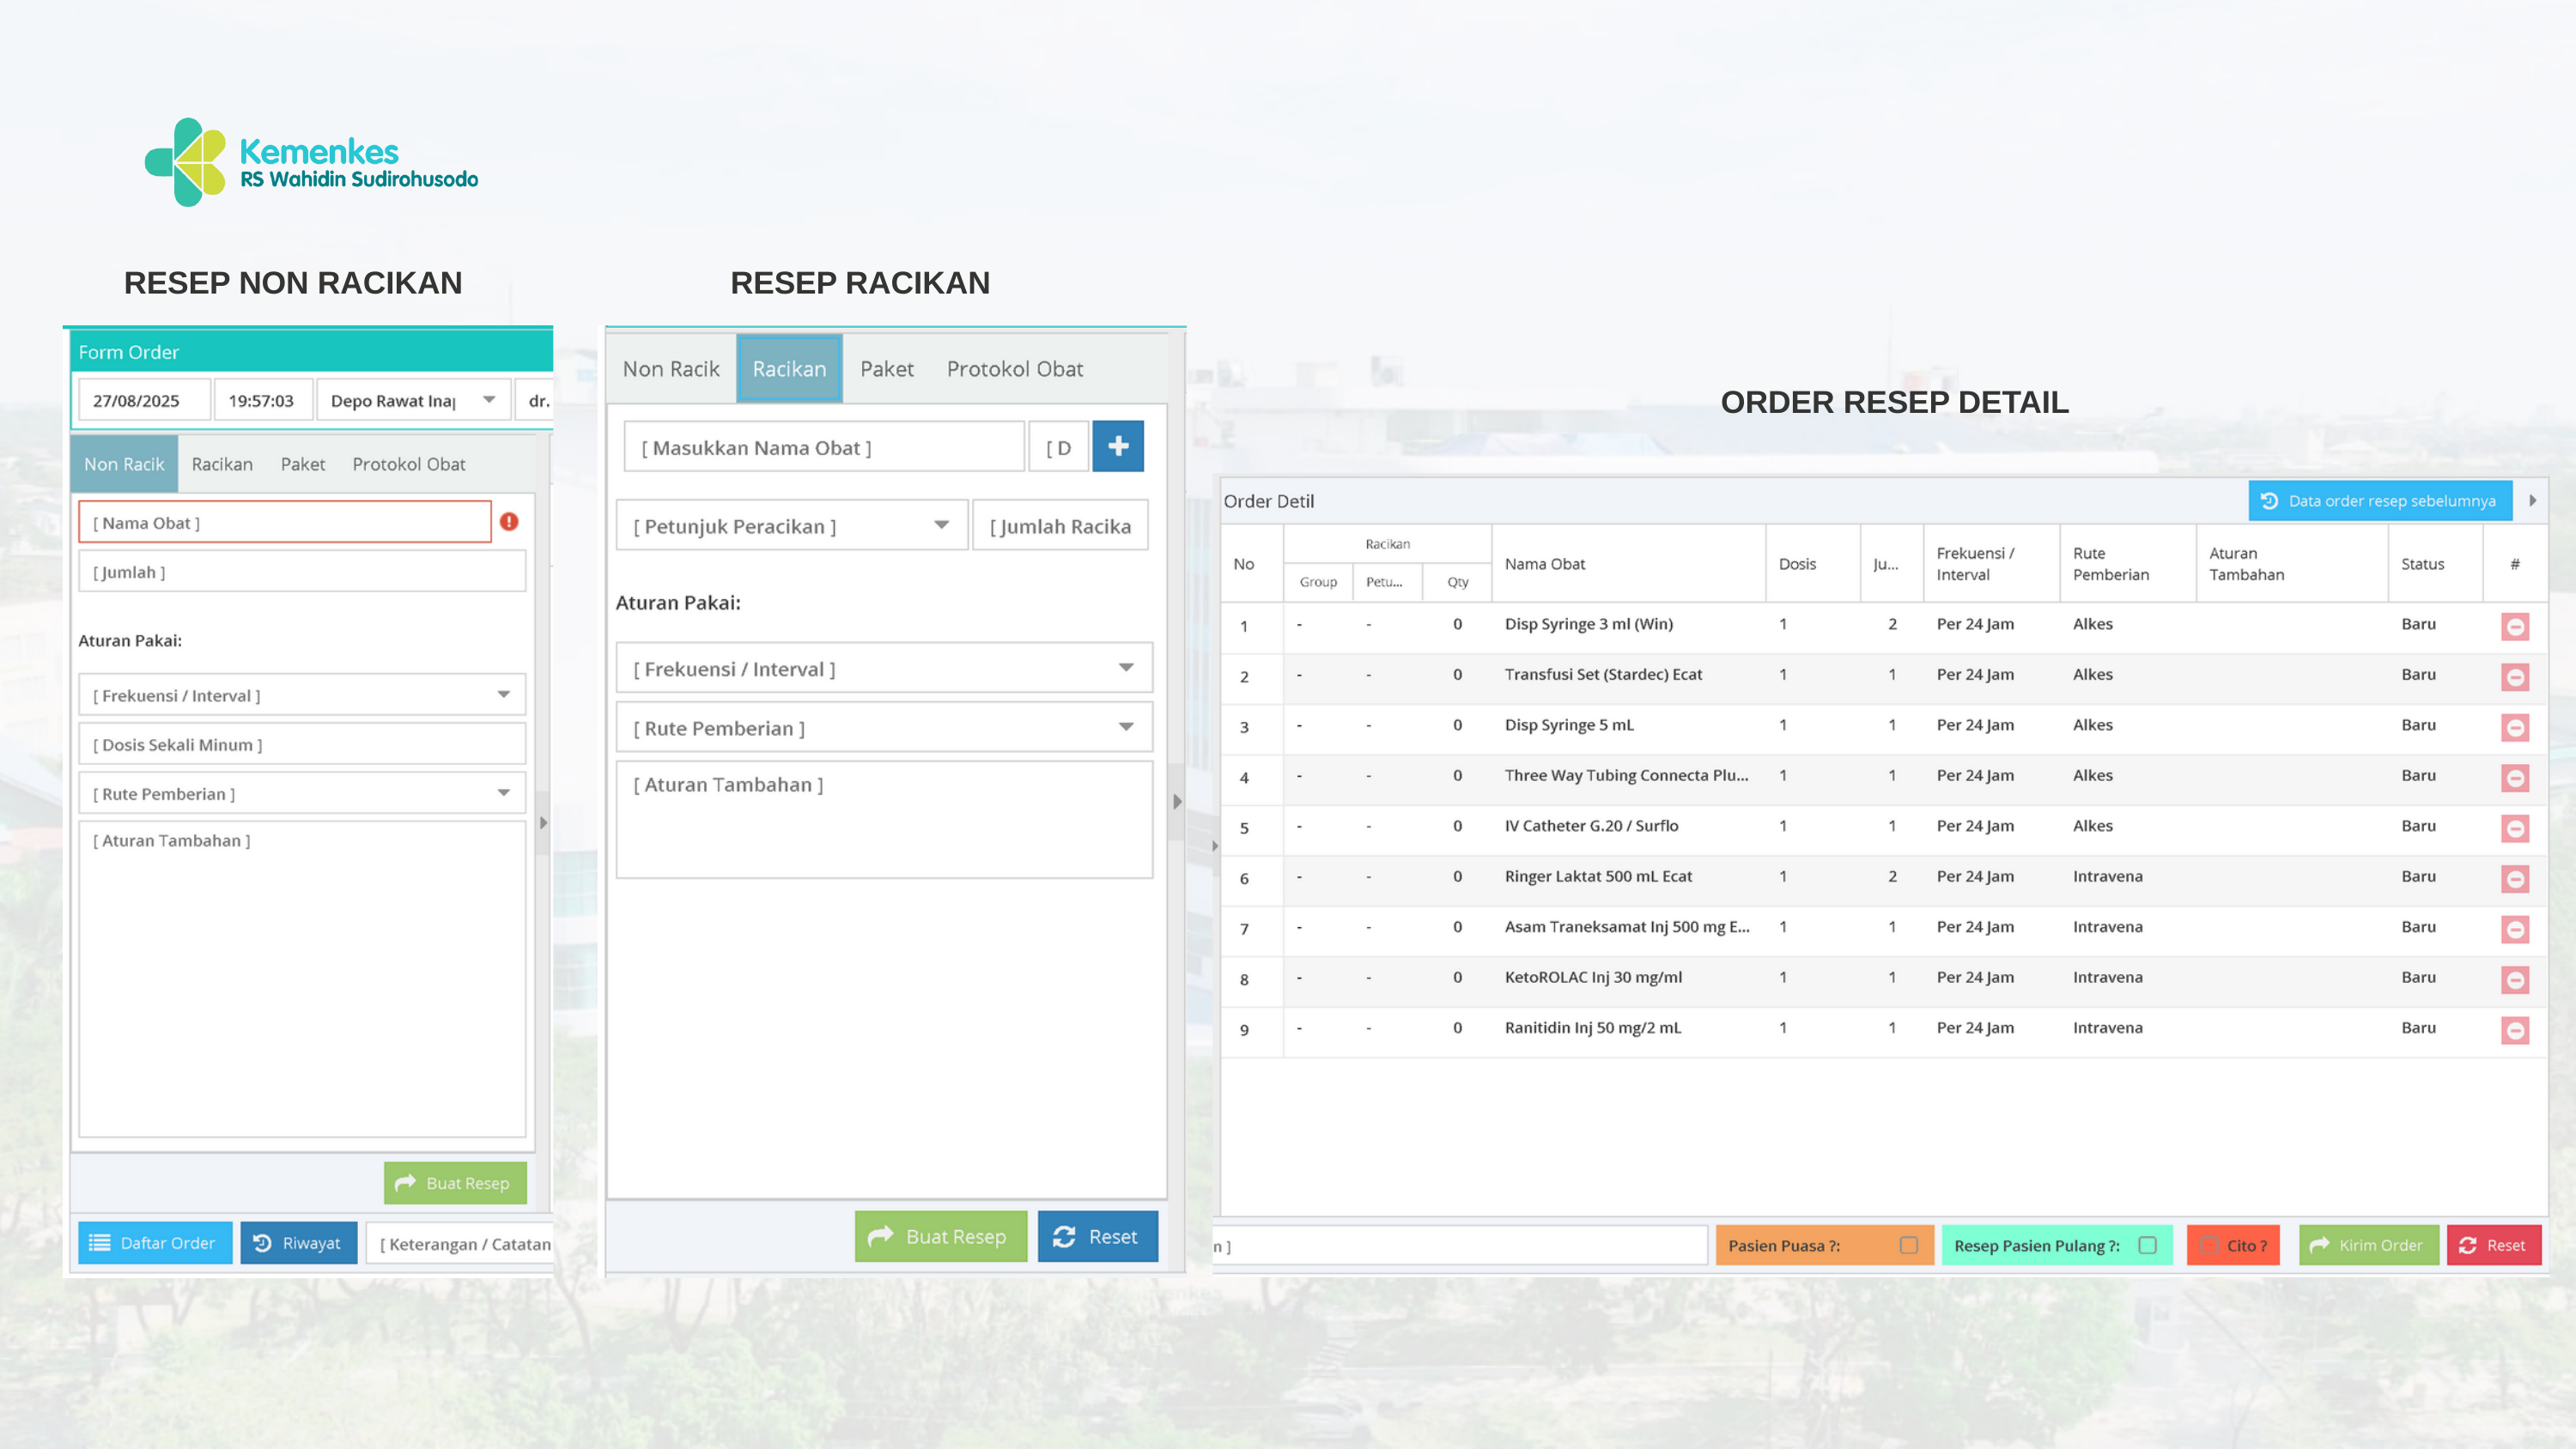

RESEP NON RACIKAN
RESEP RACIKAN

ORDER RESEP DETAIL